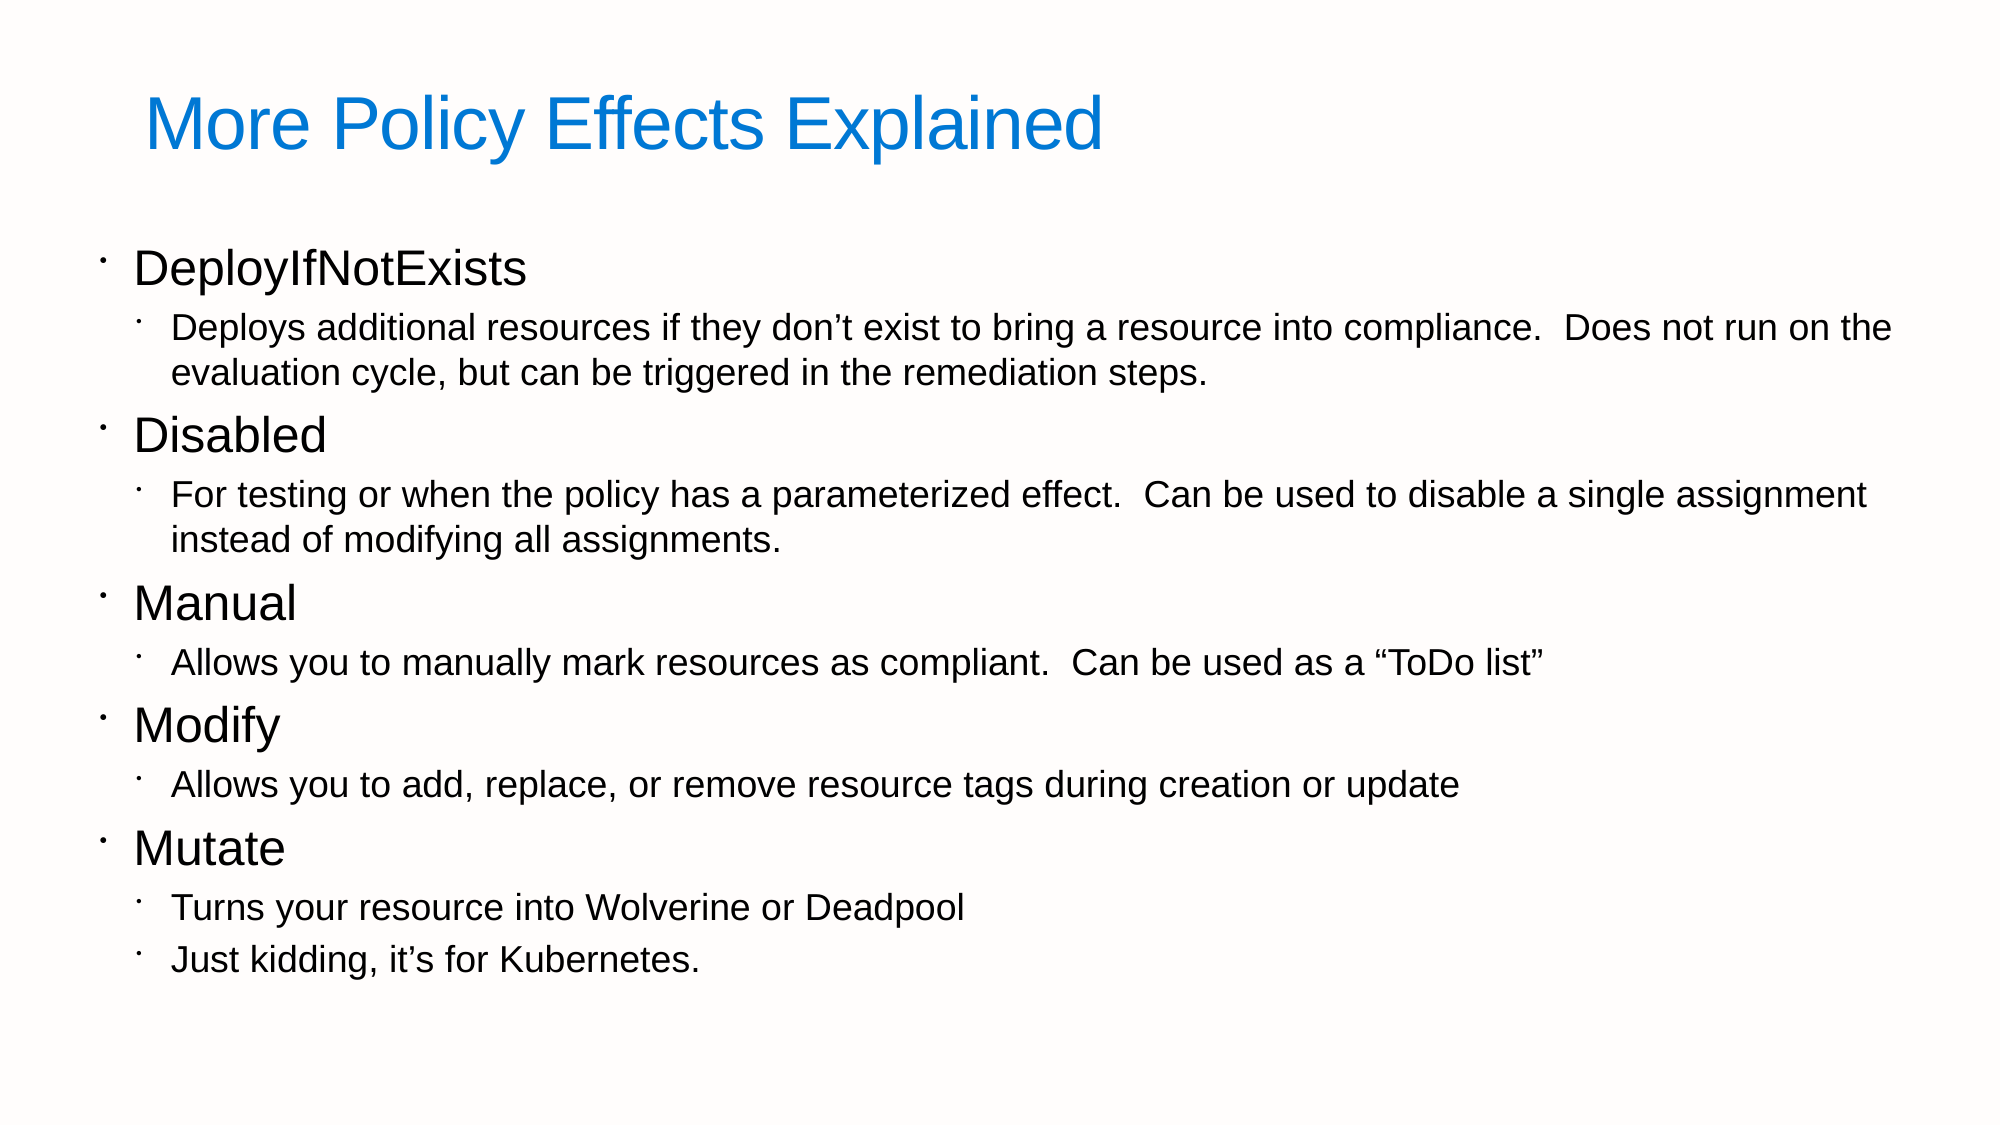

# More Policy Effects Explained
DeployIfNotExists
Deploys additional resources if they don’t exist to bring a resource into compliance.  Does not run on the evaluation cycle, but can be triggered in the remediation steps.
Disabled
For testing or when the policy has a parameterized effect.  Can be used to disable a single assignment instead of modifying all assignments.
Manual
Allows you to manually mark resources as compliant.  Can be used as a “ToDo list”
Modify
Allows you to add, replace, or remove resource tags during creation or update
Mutate
Turns your resource into Wolverine or Deadpool
Just kidding, it’s for Kubernetes.